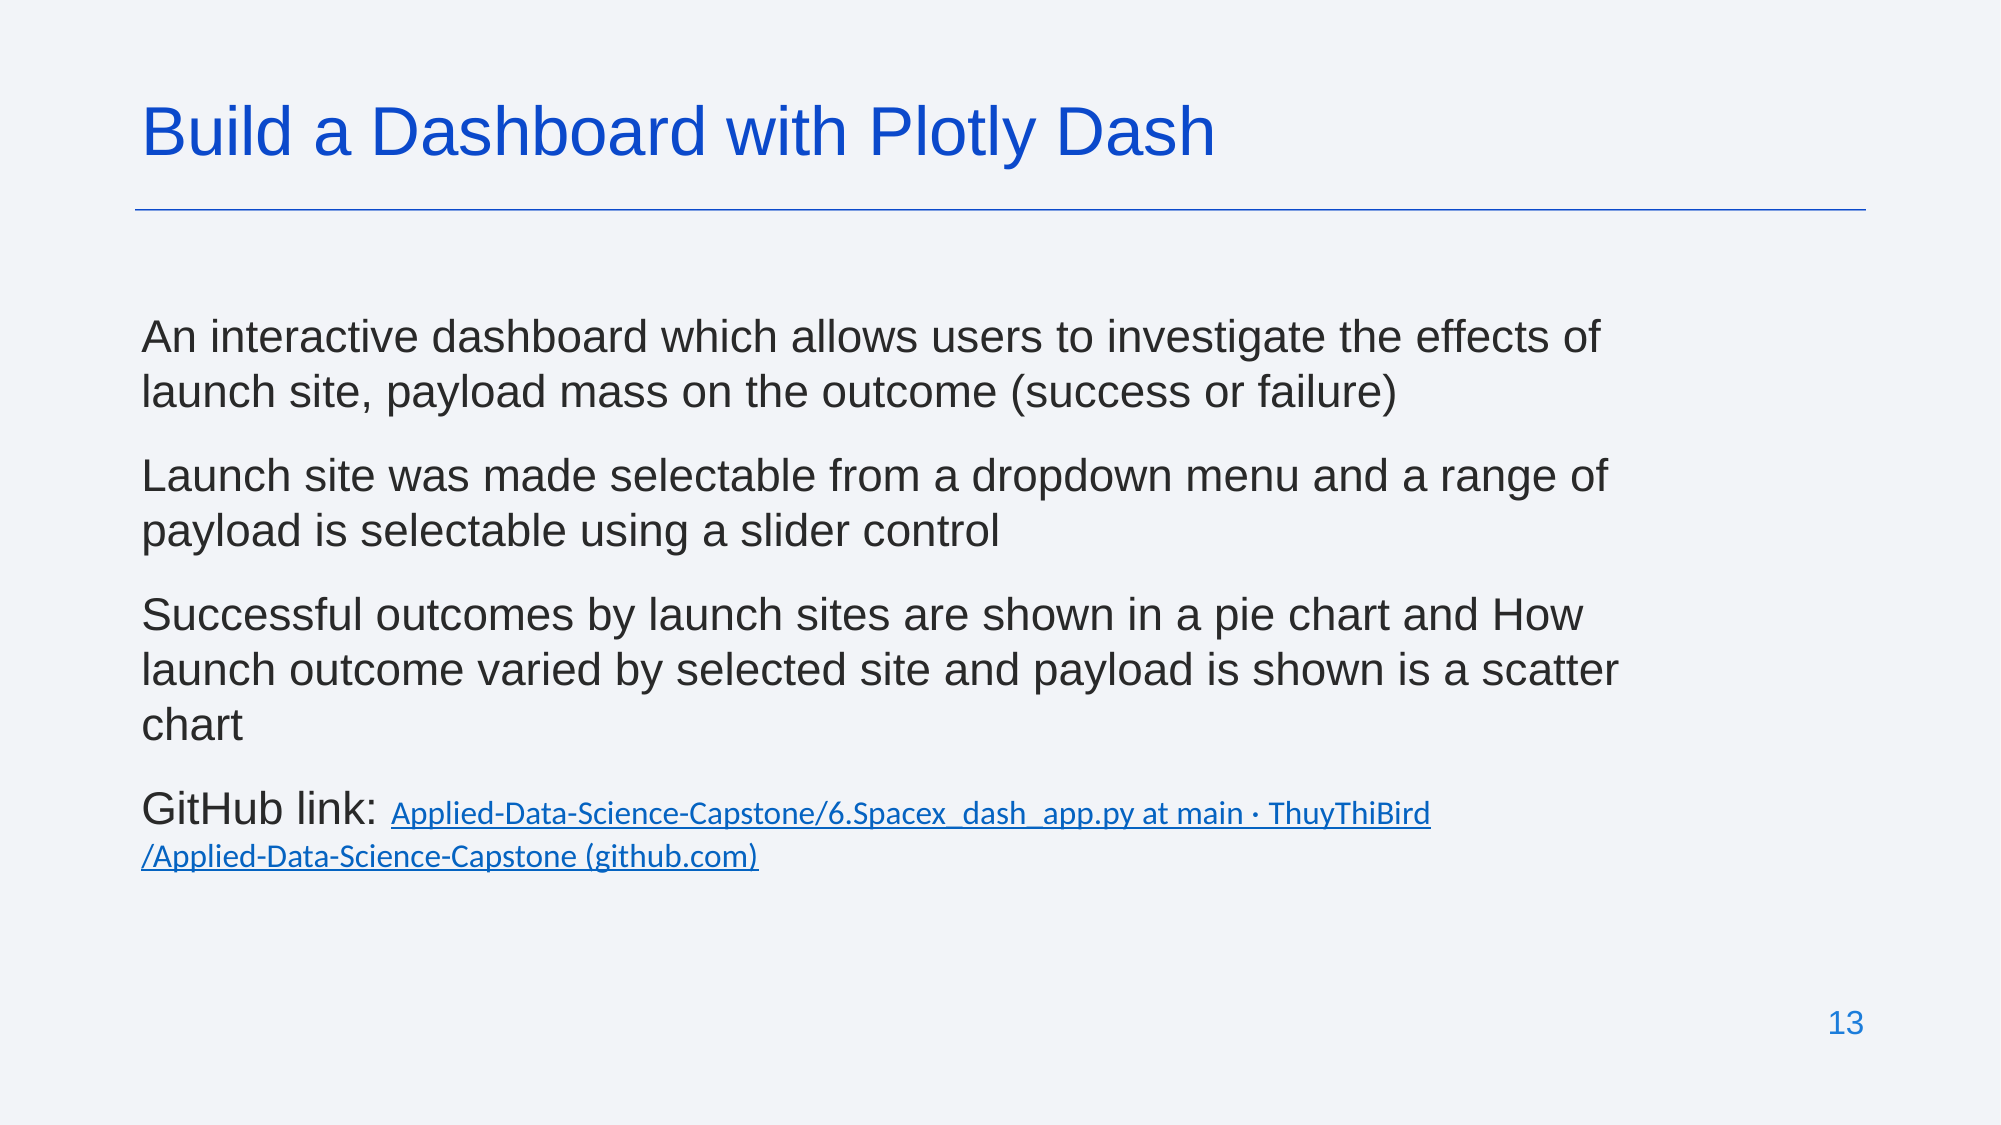

Build a Dashboard with Plotly Dash
An interactive dashboard which allows users to investigate the effects of launch site, payload mass on the outcome (success or failure)
Launch site was made selectable from a dropdown menu and a range of payload is selectable using a slider control
Successful outcomes by launch sites are shown in a pie chart and How launch outcome varied by selected site and payload is shown is a scatter chart
GitHub link: Applied-Data-Science-Capstone/6.Spacex_dash_app.py at main · ThuyThiBird/Applied-Data-Science-Capstone (github.com)
13